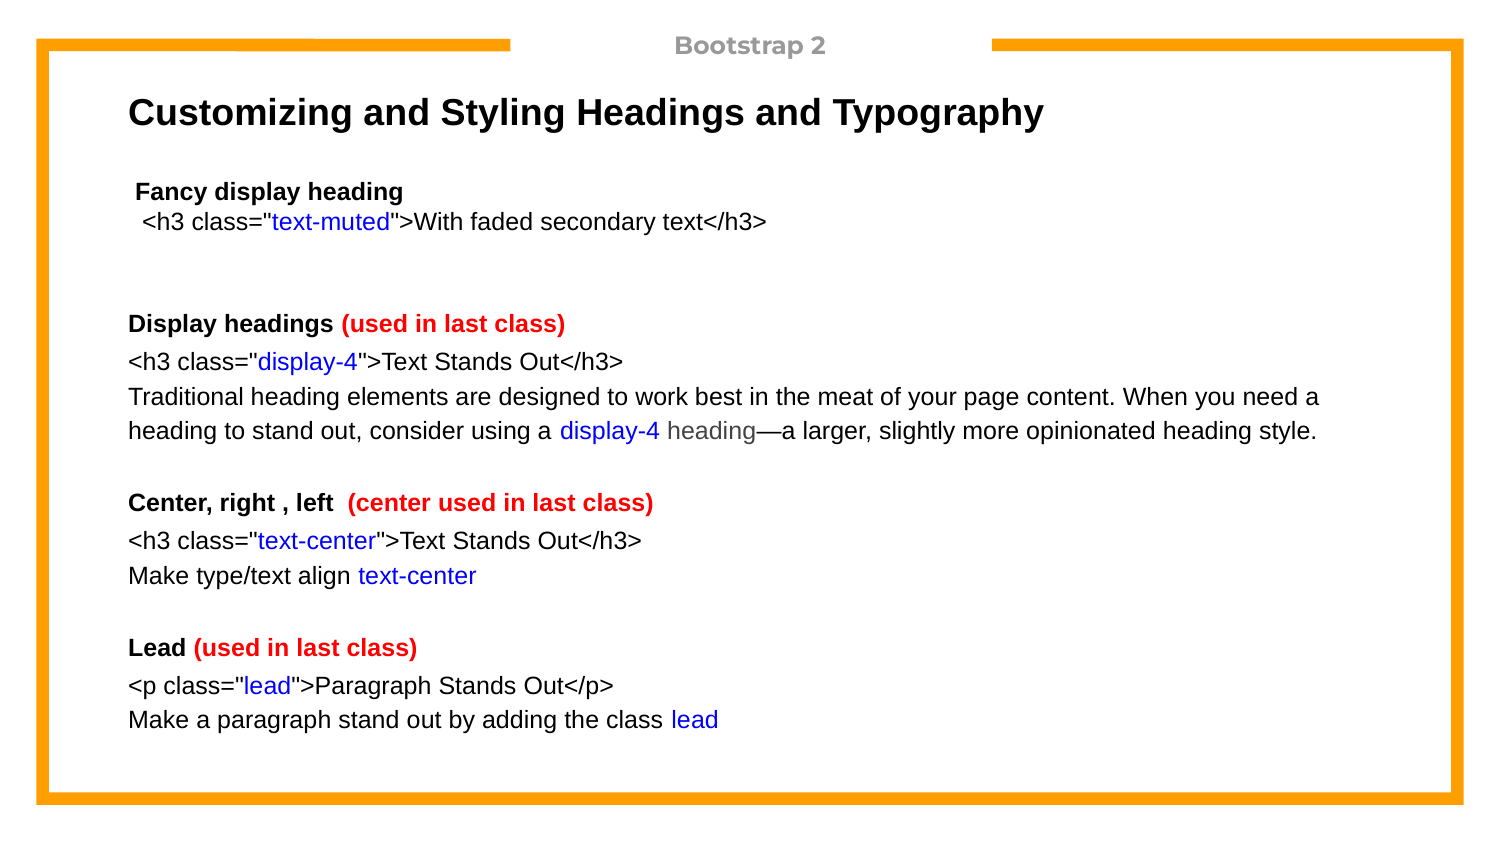

# Bootstrap 2

Customizing and Styling Headings and Typography
 Fancy display heading
  <h3 class="text-muted">With faded secondary text</h3>

Display headings (used in last class)
<h3 class="display-4">Text Stands Out</h3>
Traditional heading elements are designed to work best in the meat of your page content. When you need a heading to stand out, consider using a display-4 heading—a larger, slightly more opinionated heading style.
Center, right , left  (center used in last class)
<h3 class="text-center">Text Stands Out</h3>
Make type/text align text-center
Lead (used in last class)
<p class="lead">Paragraph Stands Out</p>
Make a paragraph stand out by adding the class lead